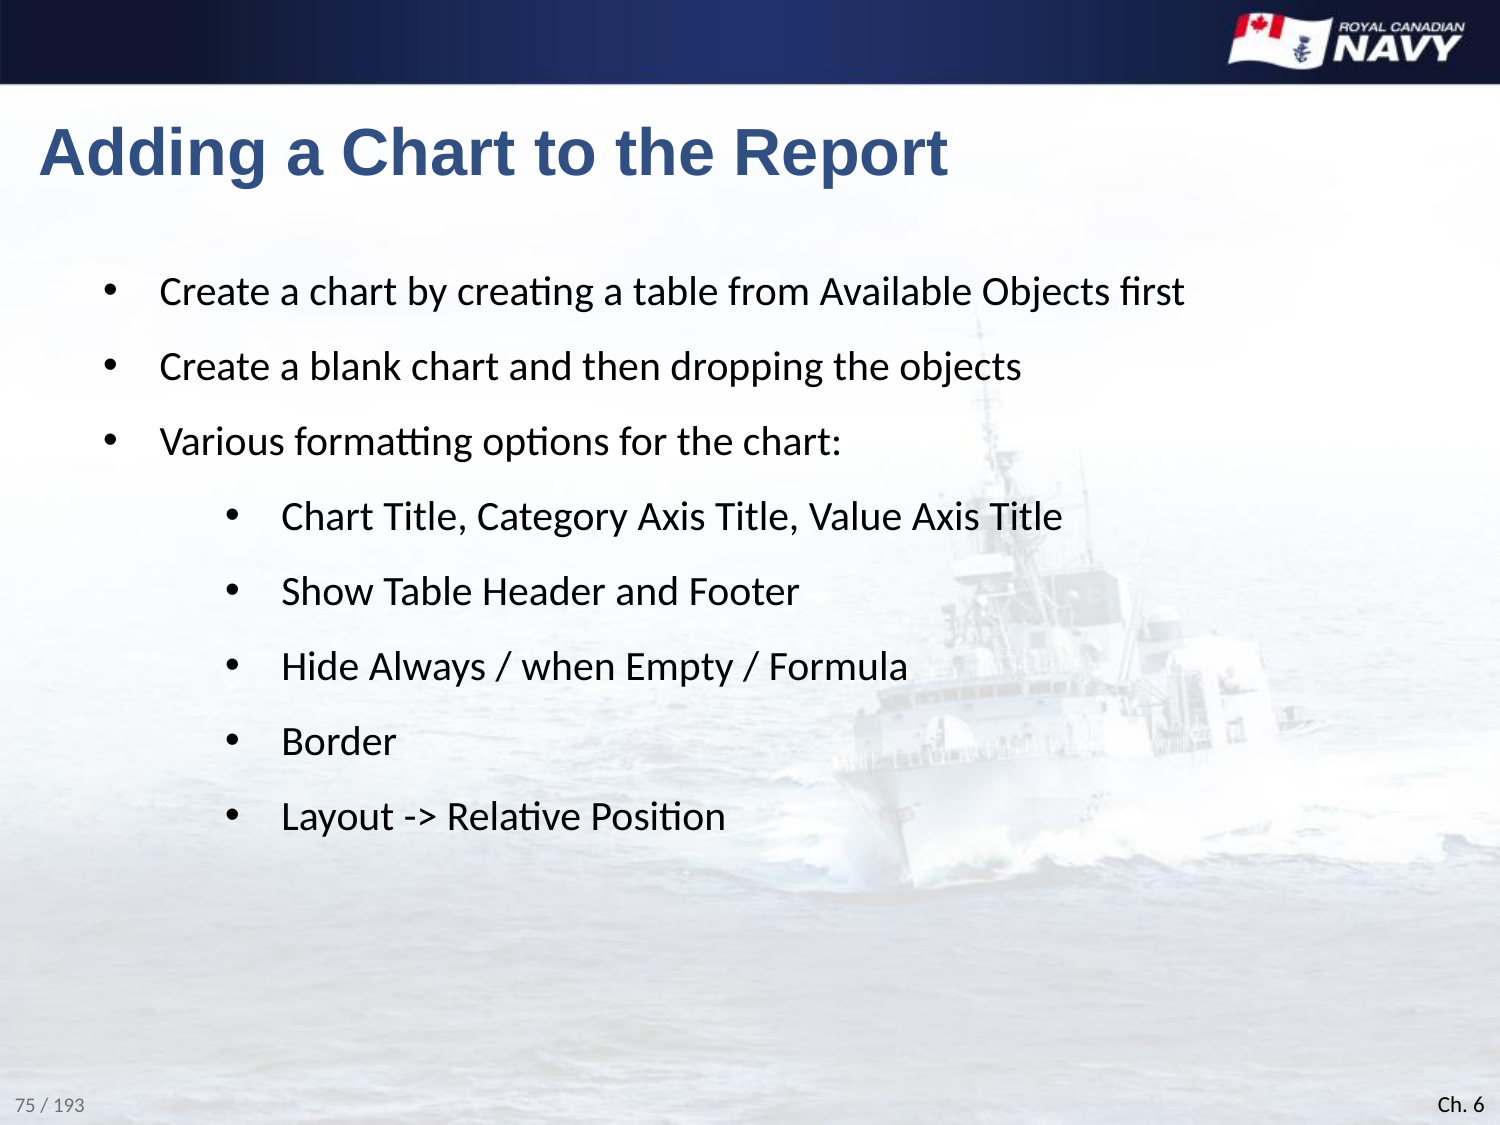

# Adding a Chart to the Report
Create a chart by creating a table from Available Objects first
Create a blank chart and then dropping the objects
Various formatting options for the chart:
Chart Title, Category Axis Title, Value Axis Title
Show Table Header and Footer
Hide Always / when Empty / Formula
Border
Layout -> Relative Position
Ch. 6
75 / 193